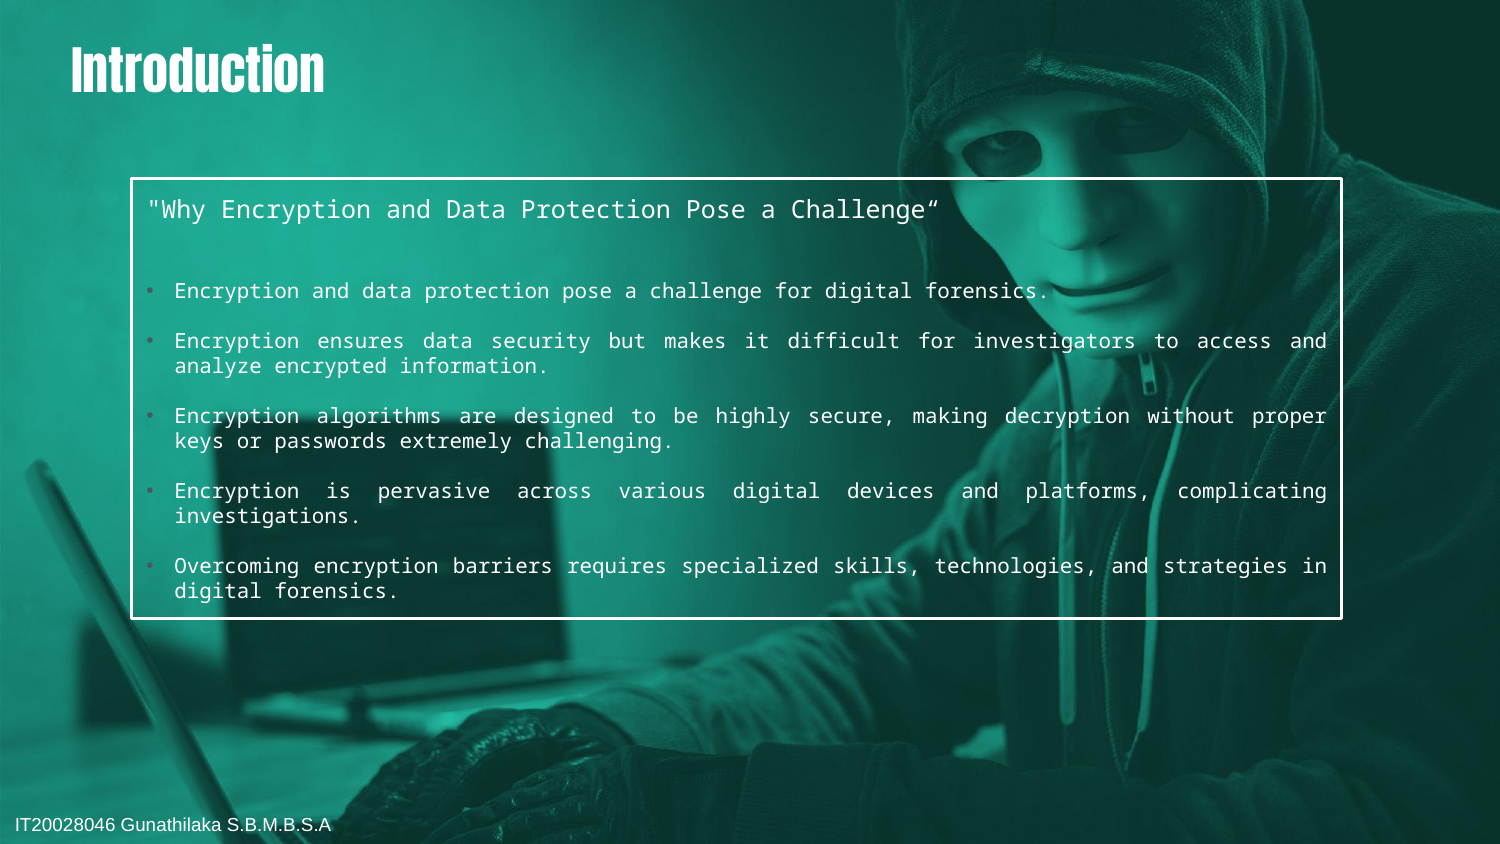

Introduction
"Why Encryption and Data Protection Pose a Challenge“

Encryption and data protection pose a challenge for digital forensics.

Encryption ensures data security but makes it difficult for investigators to access and analyze encrypted information.

Encryption algorithms are designed to be highly secure, making decryption without proper keys or passwords extremely challenging.

Encryption is pervasive across various digital devices and platforms, complicating investigations.

Overcoming encryption barriers requires specialized skills, technologies, and strategies in digital forensics.
IT20028046 Gunathilaka S.B.M.B.S.A